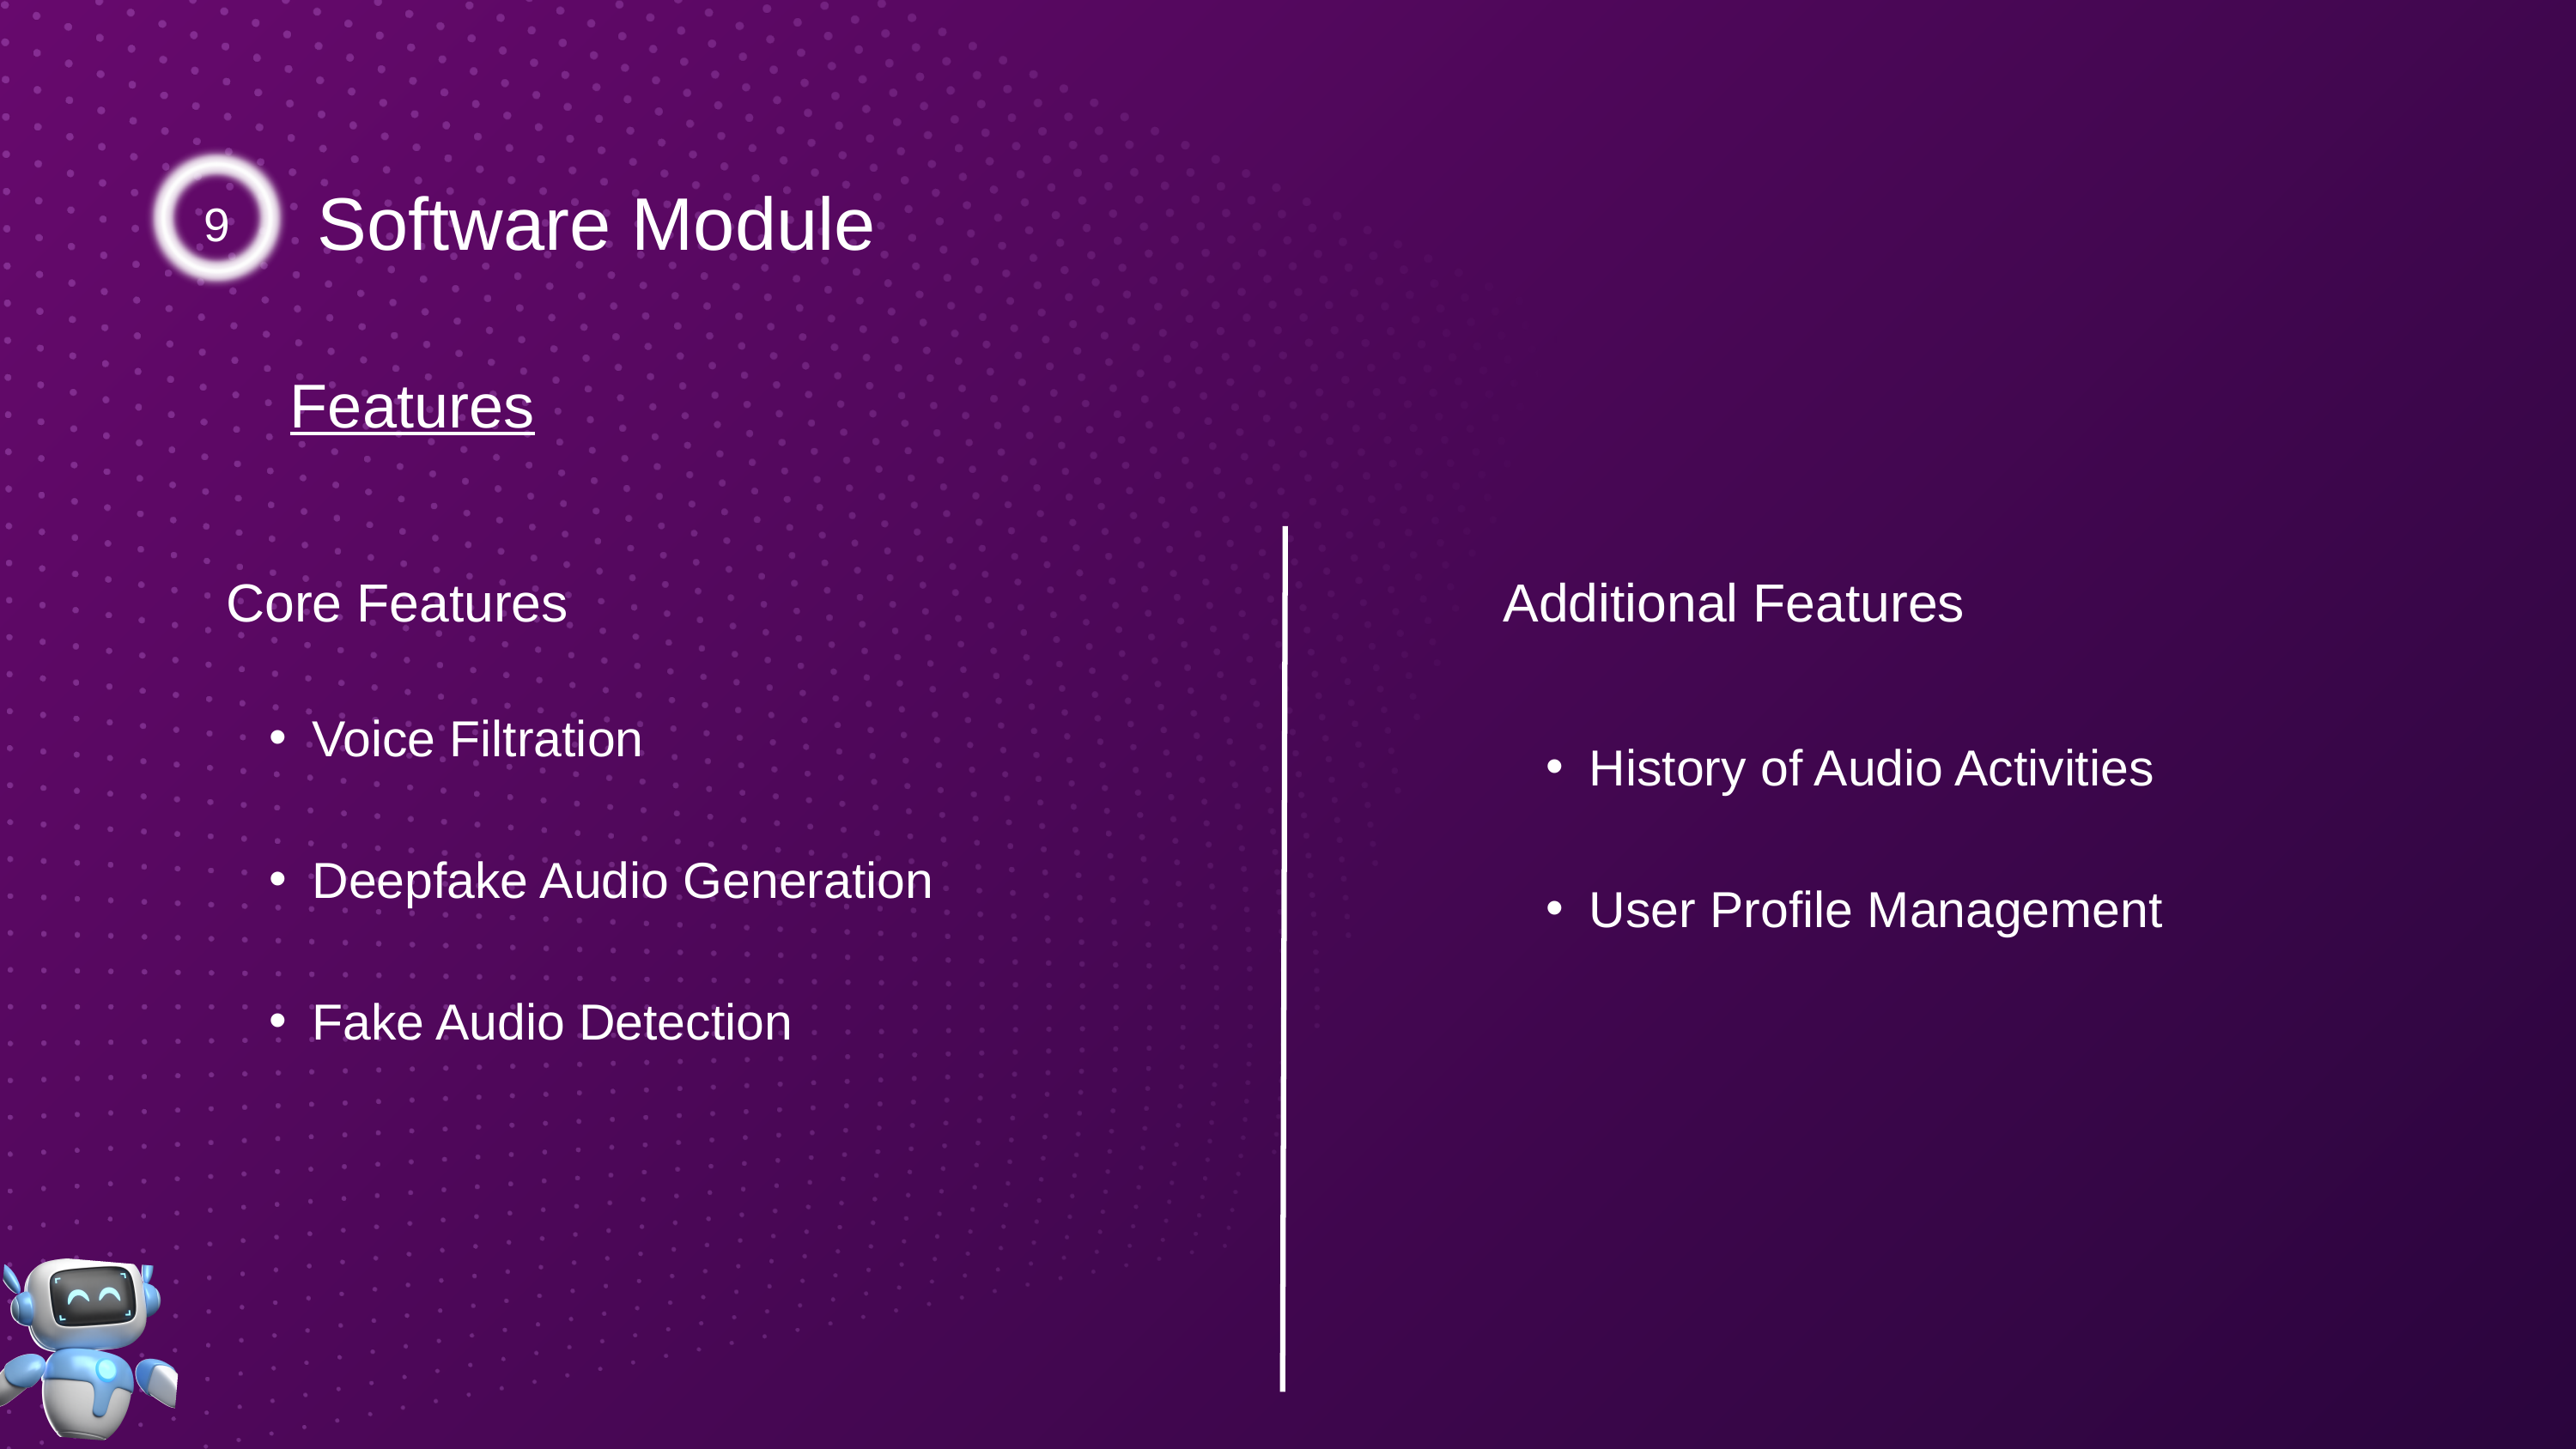

9
Software Module

Features

Core Features
Additional Features
Voice Filtration

Deepfake Audio Generation

Fake Audio Detection
History of Audio Activities

User Profile Management